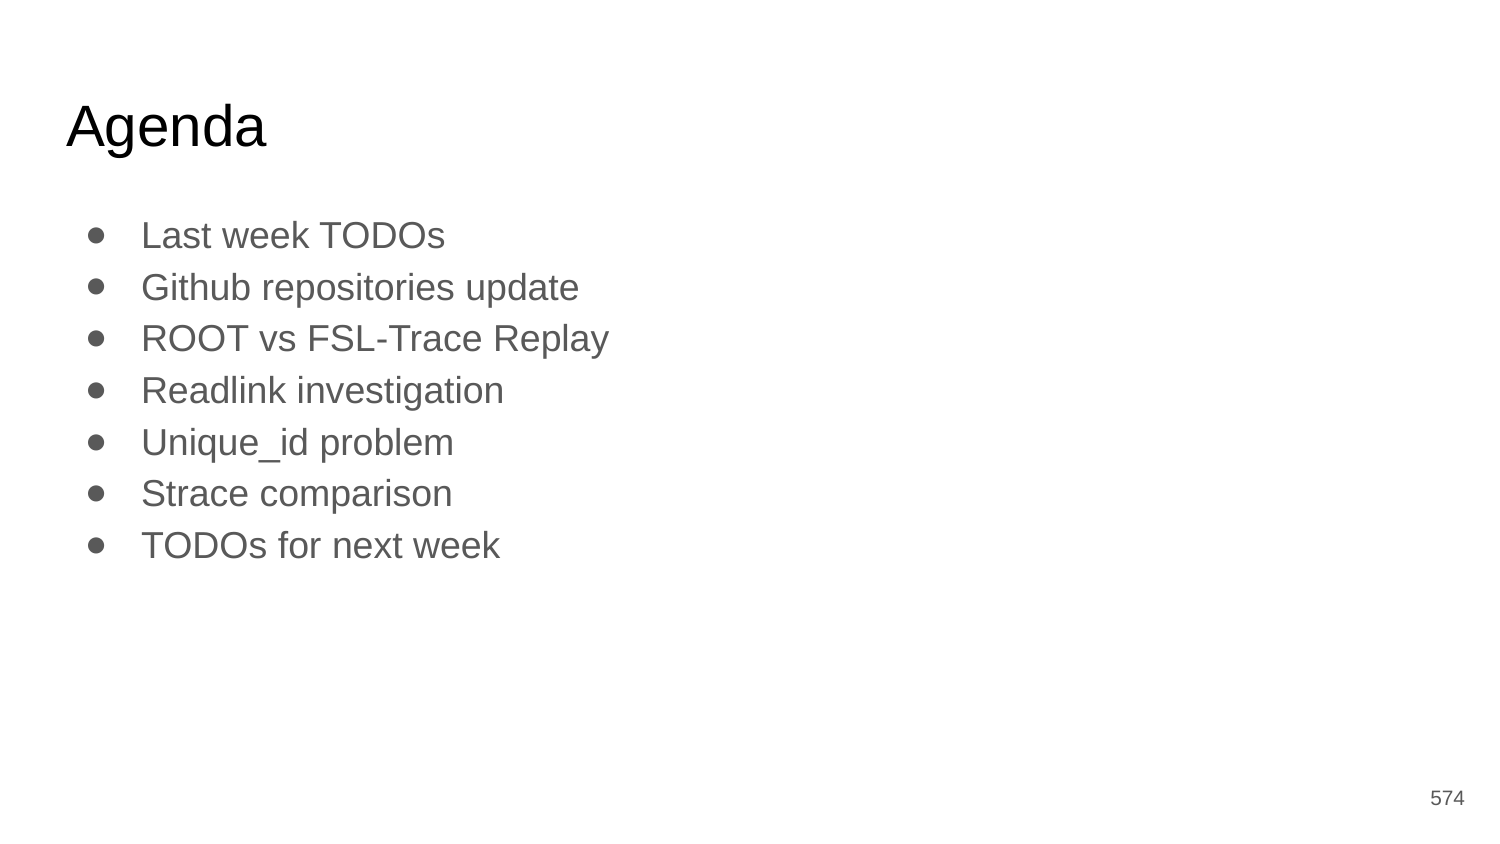

# Agenda
Last week TODOs
Github repositories update
ROOT vs FSL-Trace Replay
Readlink investigation
Unique_id problem
Strace comparison
TODOs for next week
574